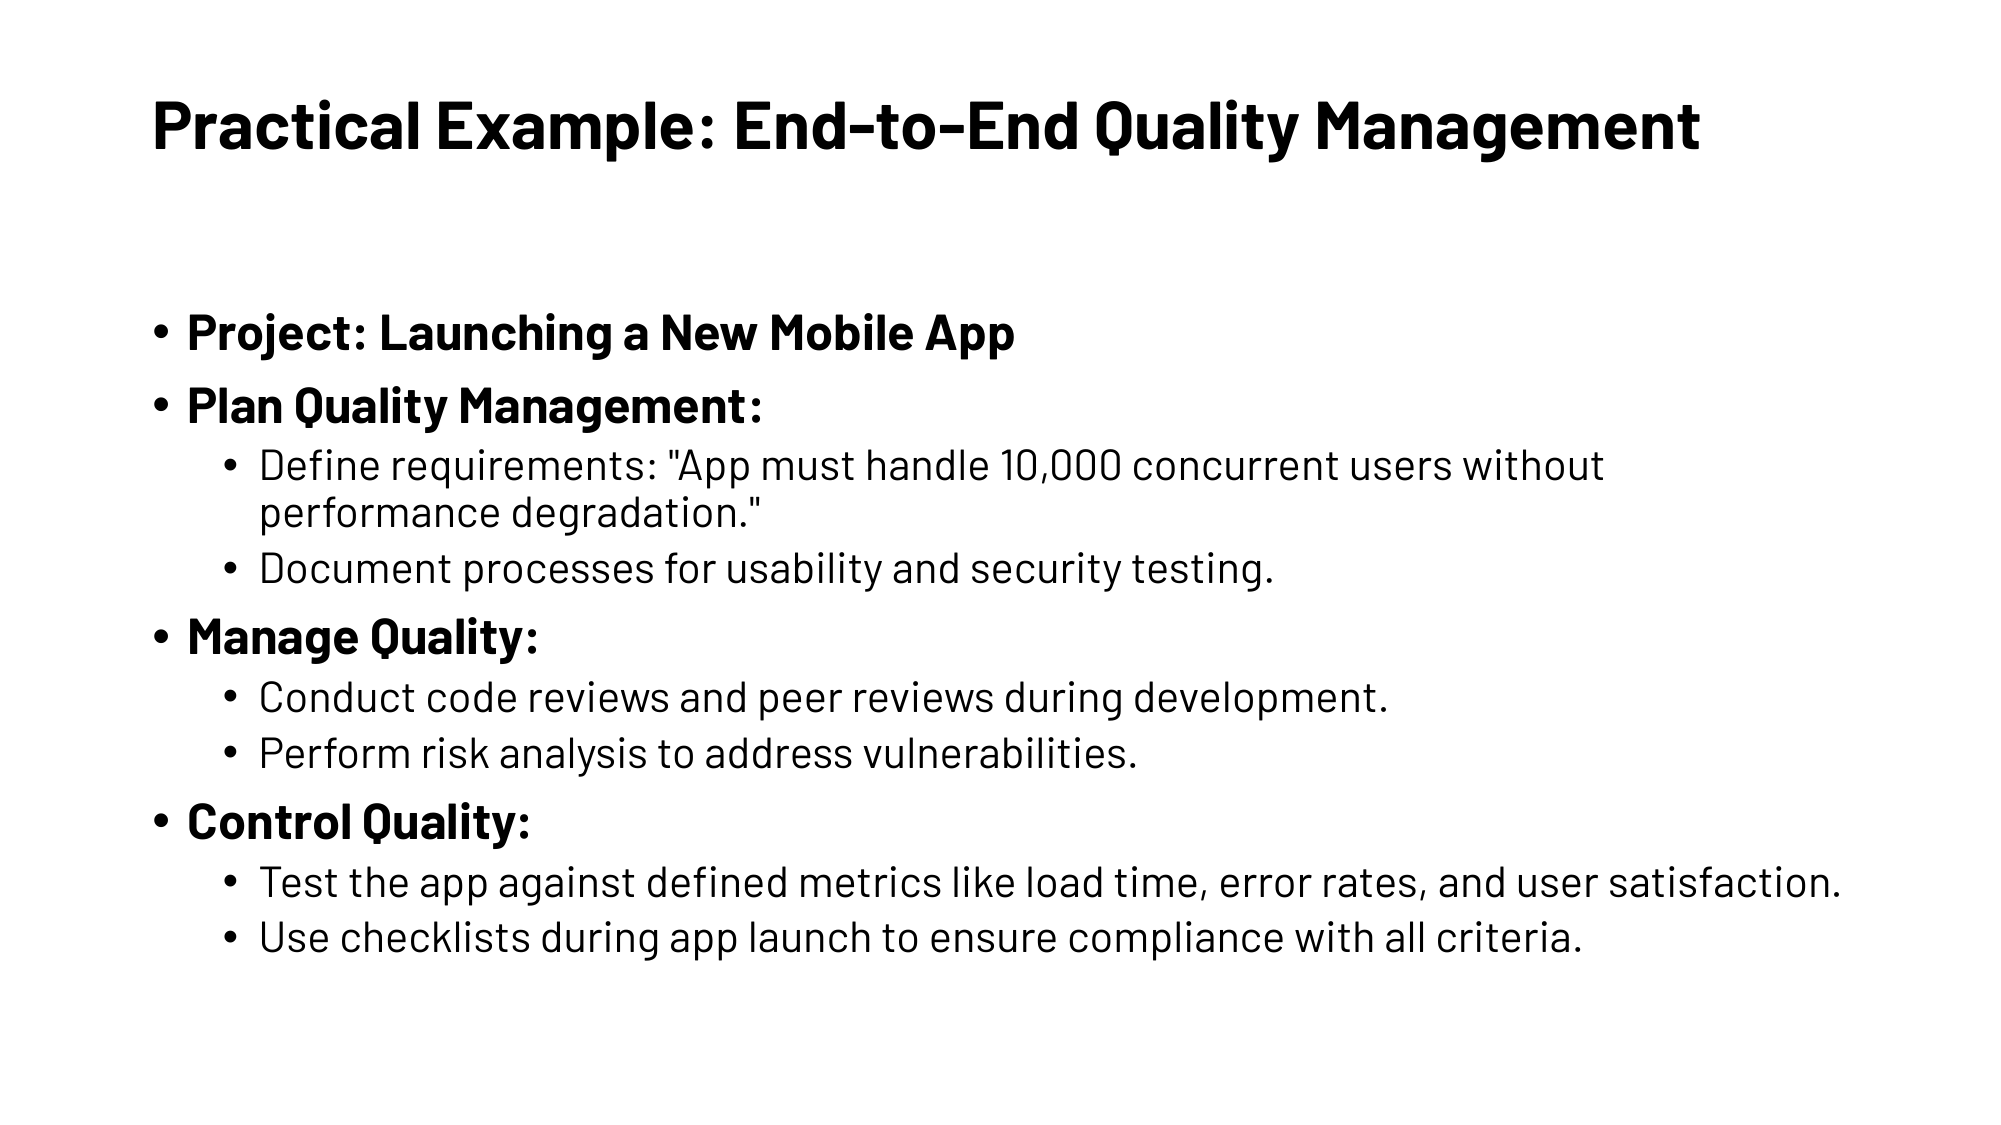

# Practical Example: End-to-End Quality Management
Project: Launching a New Mobile App
Plan Quality Management:
Define requirements: "App must handle 10,000 concurrent users without performance degradation."
Document processes for usability and security testing.
Manage Quality:
Conduct code reviews and peer reviews during development.
Perform risk analysis to address vulnerabilities.
Control Quality:
Test the app against defined metrics like load time, error rates, and user satisfaction.
Use checklists during app launch to ensure compliance with all criteria.